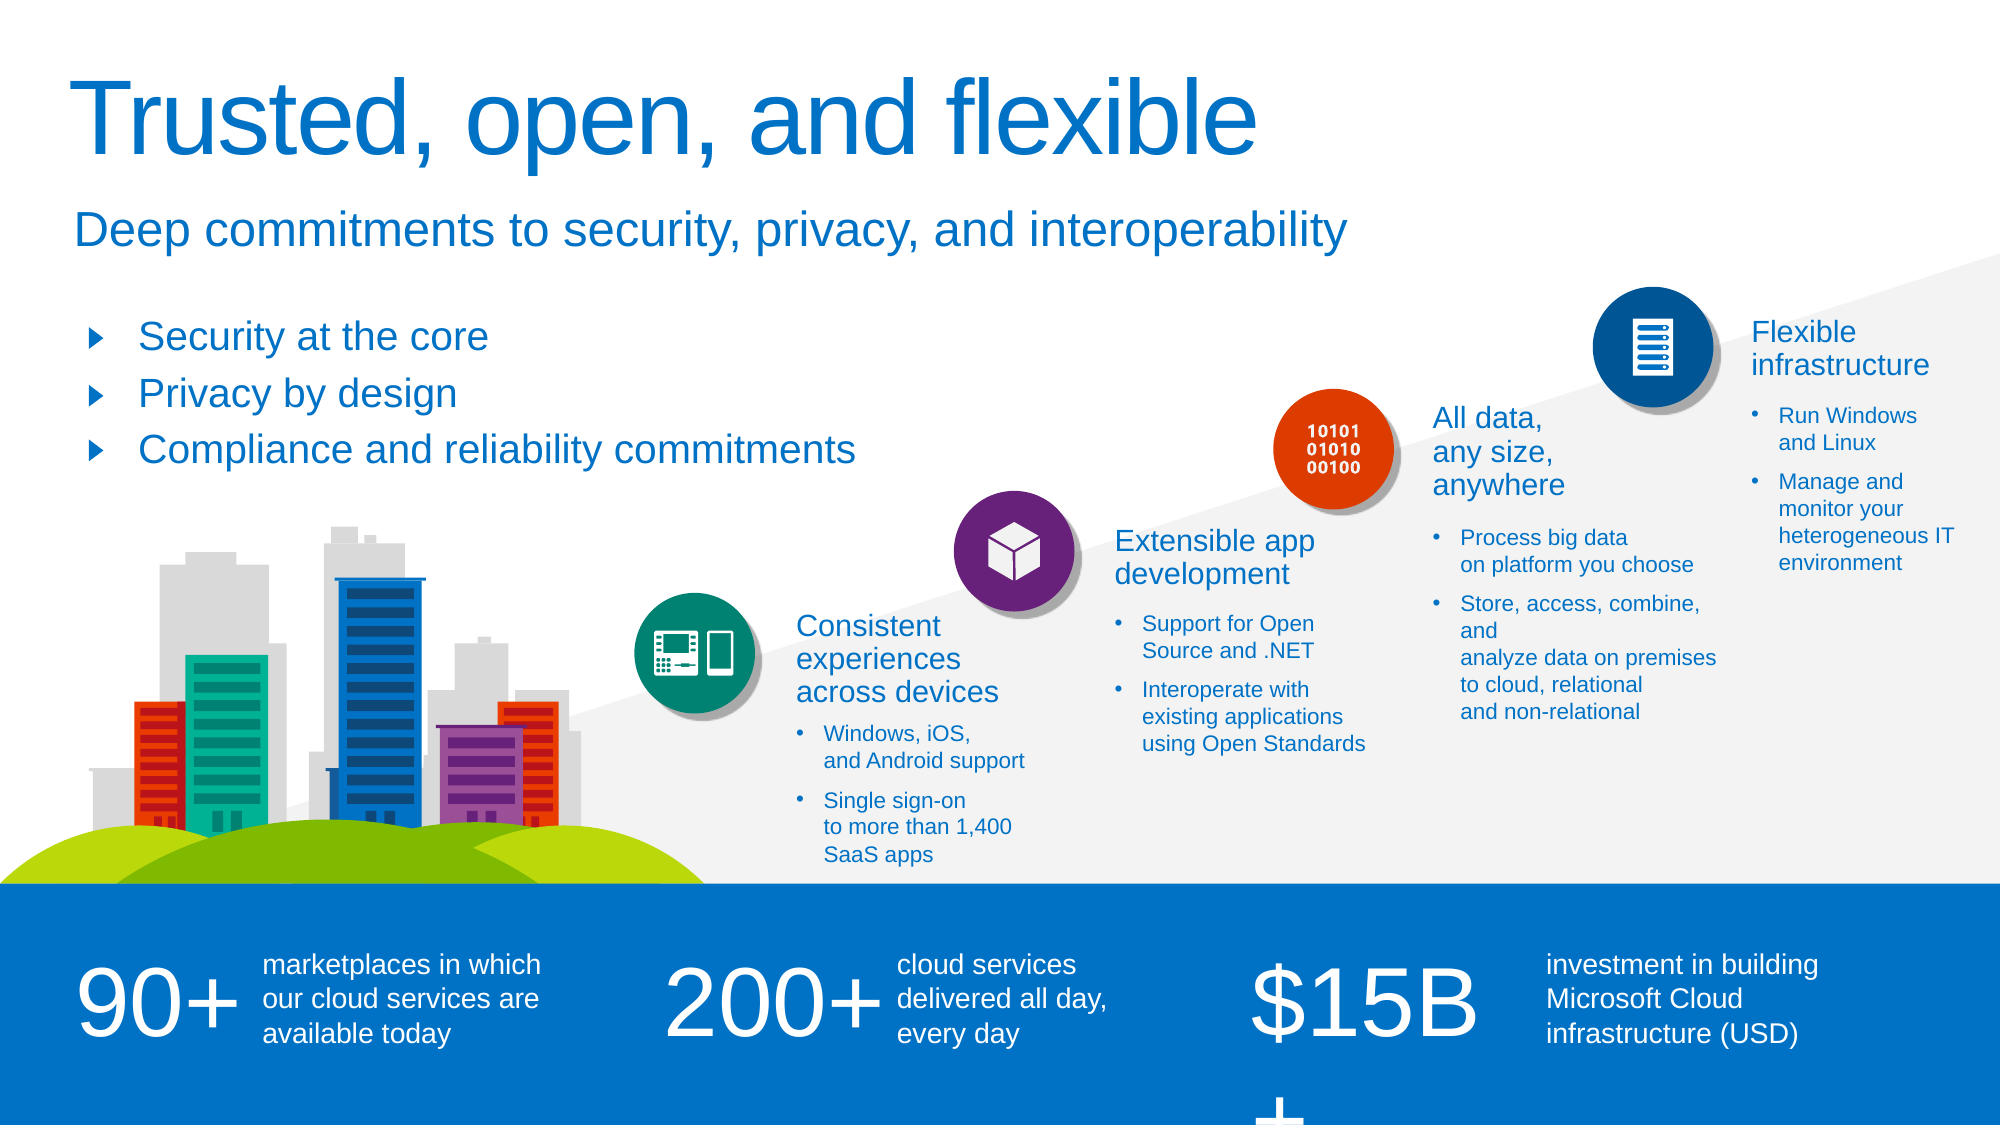

# Trusted, open, and flexible
Deep commitments to security, privacy, and interoperability

Flexible
infrastructure
Run Windows
and Linux
Manage and monitor your heterogeneous IT environment
Security at the core

Privacy by design

All data,
any size, anywhere

Process big data
on platform you choose
Store, access, combine, and
analyze data on premises
to cloud, relational
and non-relational

Compliance and reliability commitments

Extensible app
development
Support for Open Source and .NET
Interoperate with existing applications using Open Standards

Consistent
experiences across devices

Windows, iOS,
and Android support
Single sign-on
to more than 1,400 SaaS apps

90+
marketplaces in which our cloud services are available today

200+
cloud services delivered all day, every day
$15B+
investment in building Microsoft Cloud infrastructure (USD)